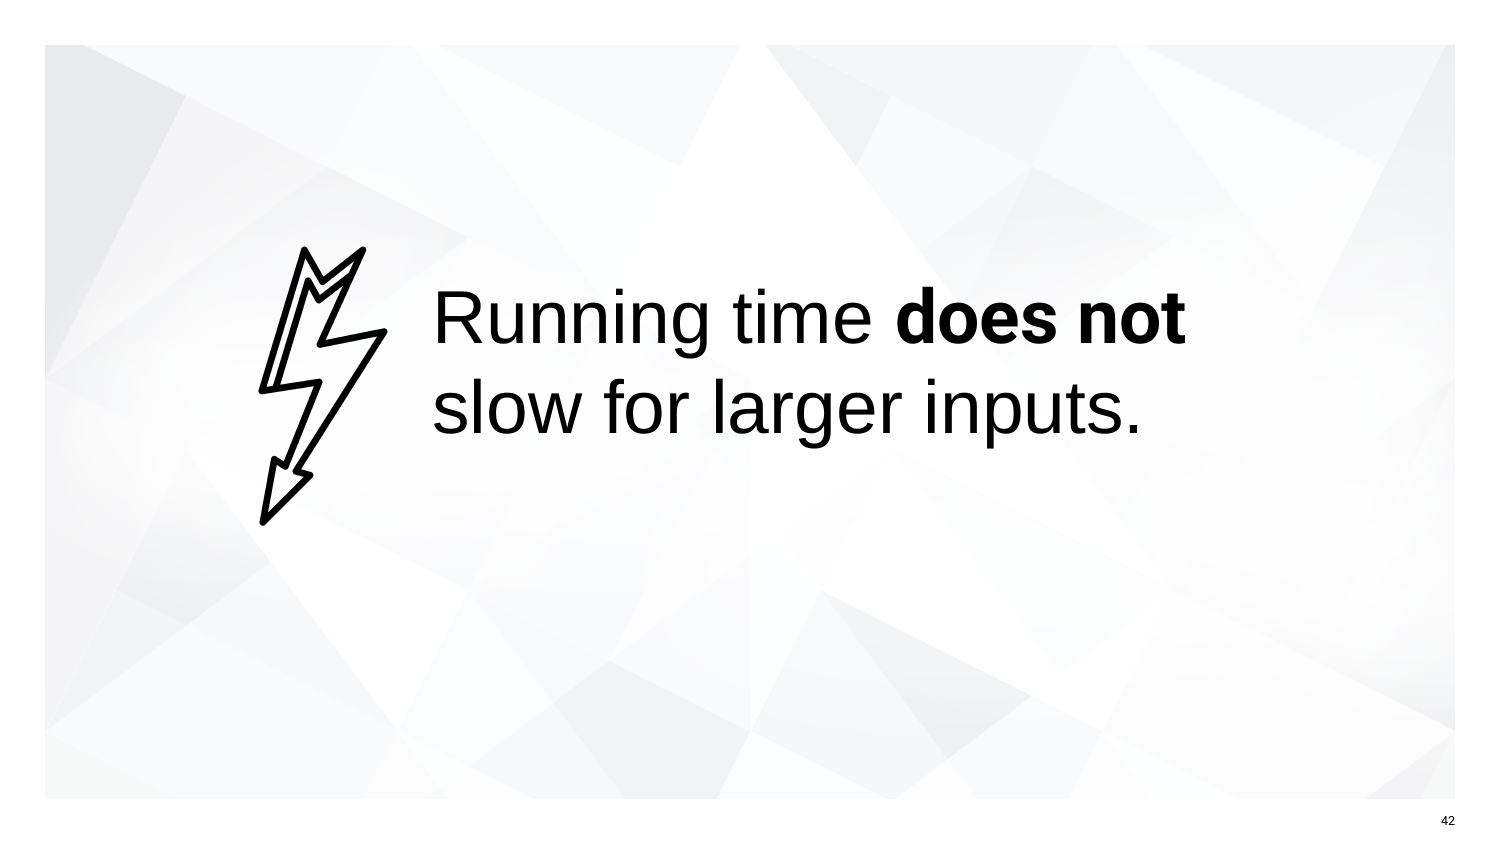

# Running time does not slow for larger inputs.